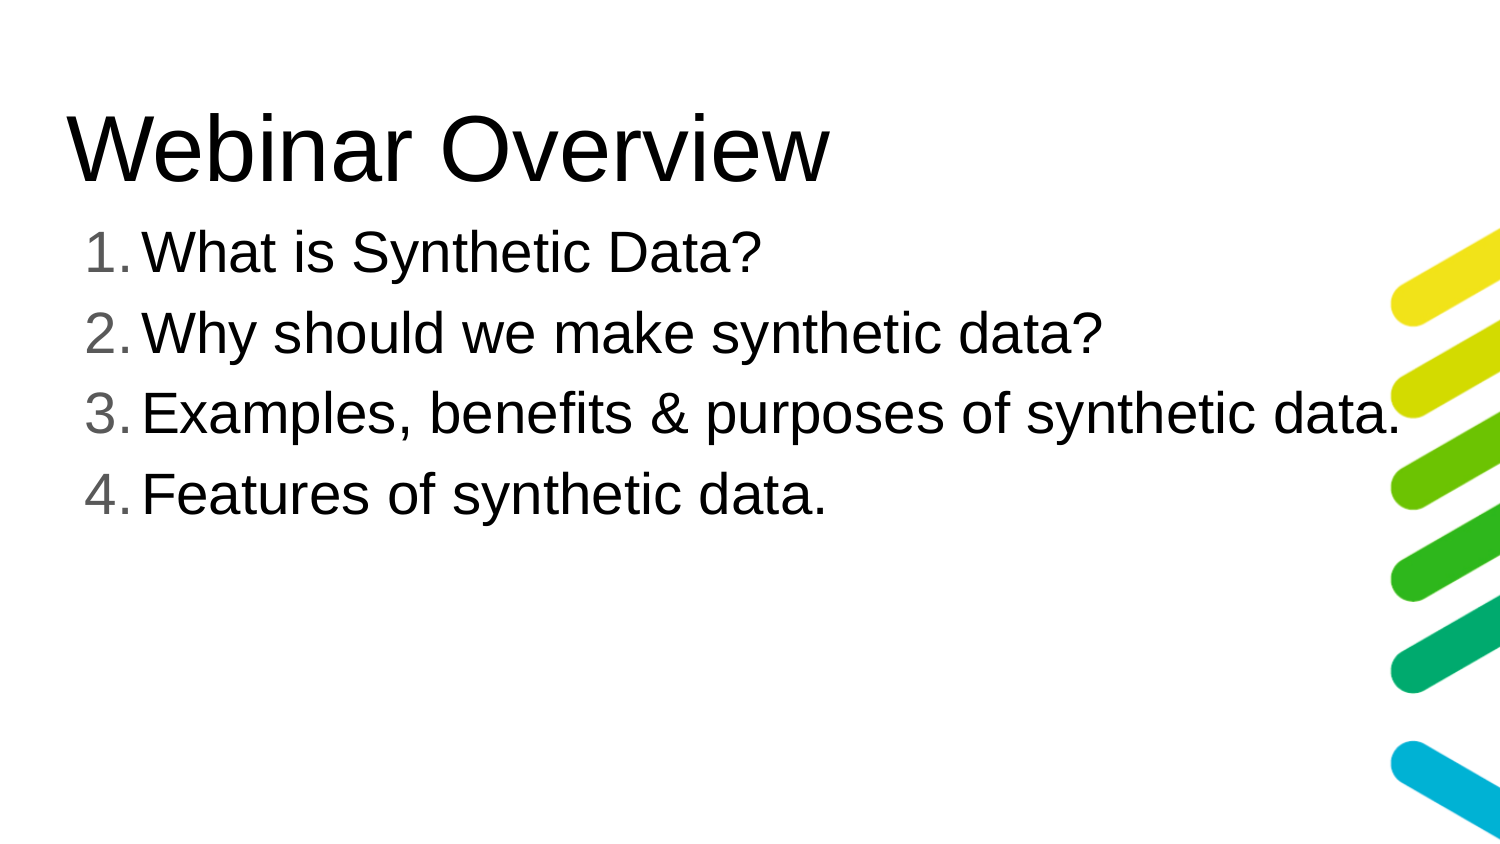

# Webinar Overview
What is Synthetic Data?
Why should we make synthetic data?
Examples, benefits & purposes of synthetic data.
Features of synthetic data.